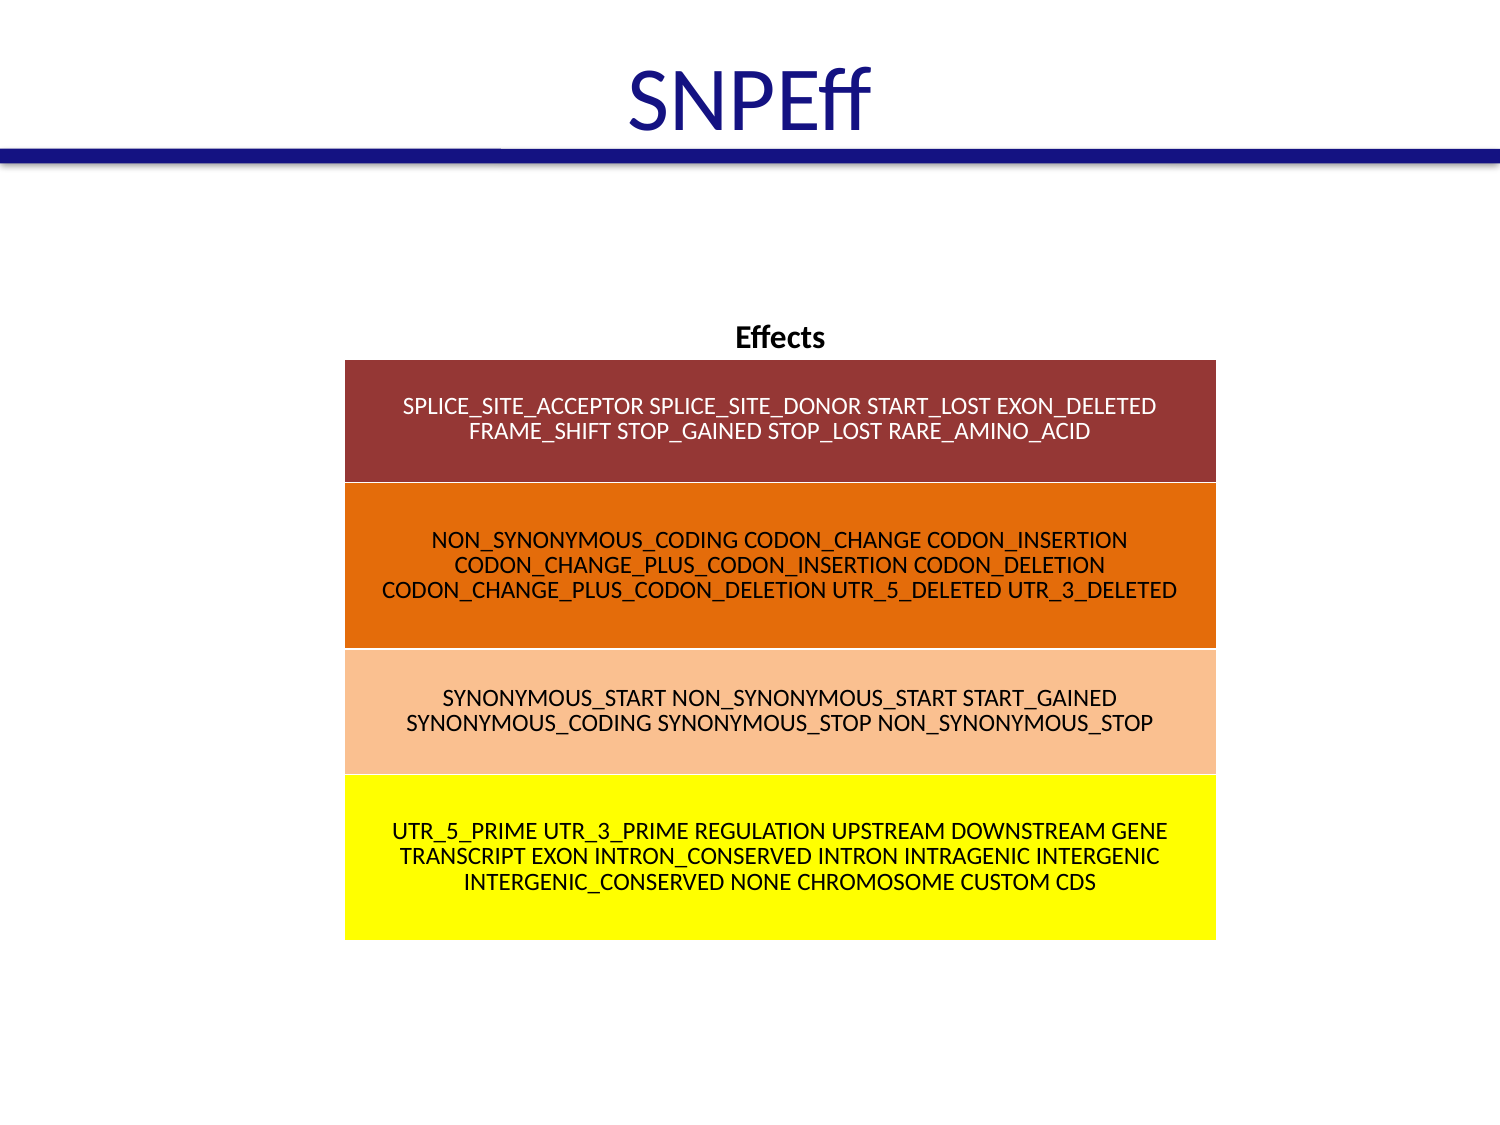

# SNPEff
| Effects |
| --- |
| SPLICE\_SITE\_ACCEPTOR SPLICE\_SITE\_DONOR START\_LOST EXON\_DELETED FRAME\_SHIFT STOP\_GAINED STOP\_LOST RARE\_AMINO\_ACID |
| NON\_SYNONYMOUS\_CODING CODON\_CHANGE CODON\_INSERTION CODON\_CHANGE\_PLUS\_CODON\_INSERTION CODON\_DELETION CODON\_CHANGE\_PLUS\_CODON\_DELETION UTR\_5\_DELETED UTR\_3\_DELETED |
| SYNONYMOUS\_START NON\_SYNONYMOUS\_START START\_GAINED SYNONYMOUS\_CODING SYNONYMOUS\_STOP NON\_SYNONYMOUS\_STOP |
| UTR\_5\_PRIME UTR\_3\_PRIME REGULATION UPSTREAM DOWNSTREAM GENE TRANSCRIPT EXON INTRON\_CONSERVED INTRON INTRAGENIC INTERGENIC INTERGENIC\_CONSERVED NONE CHROMOSOME CUSTOM CDS |